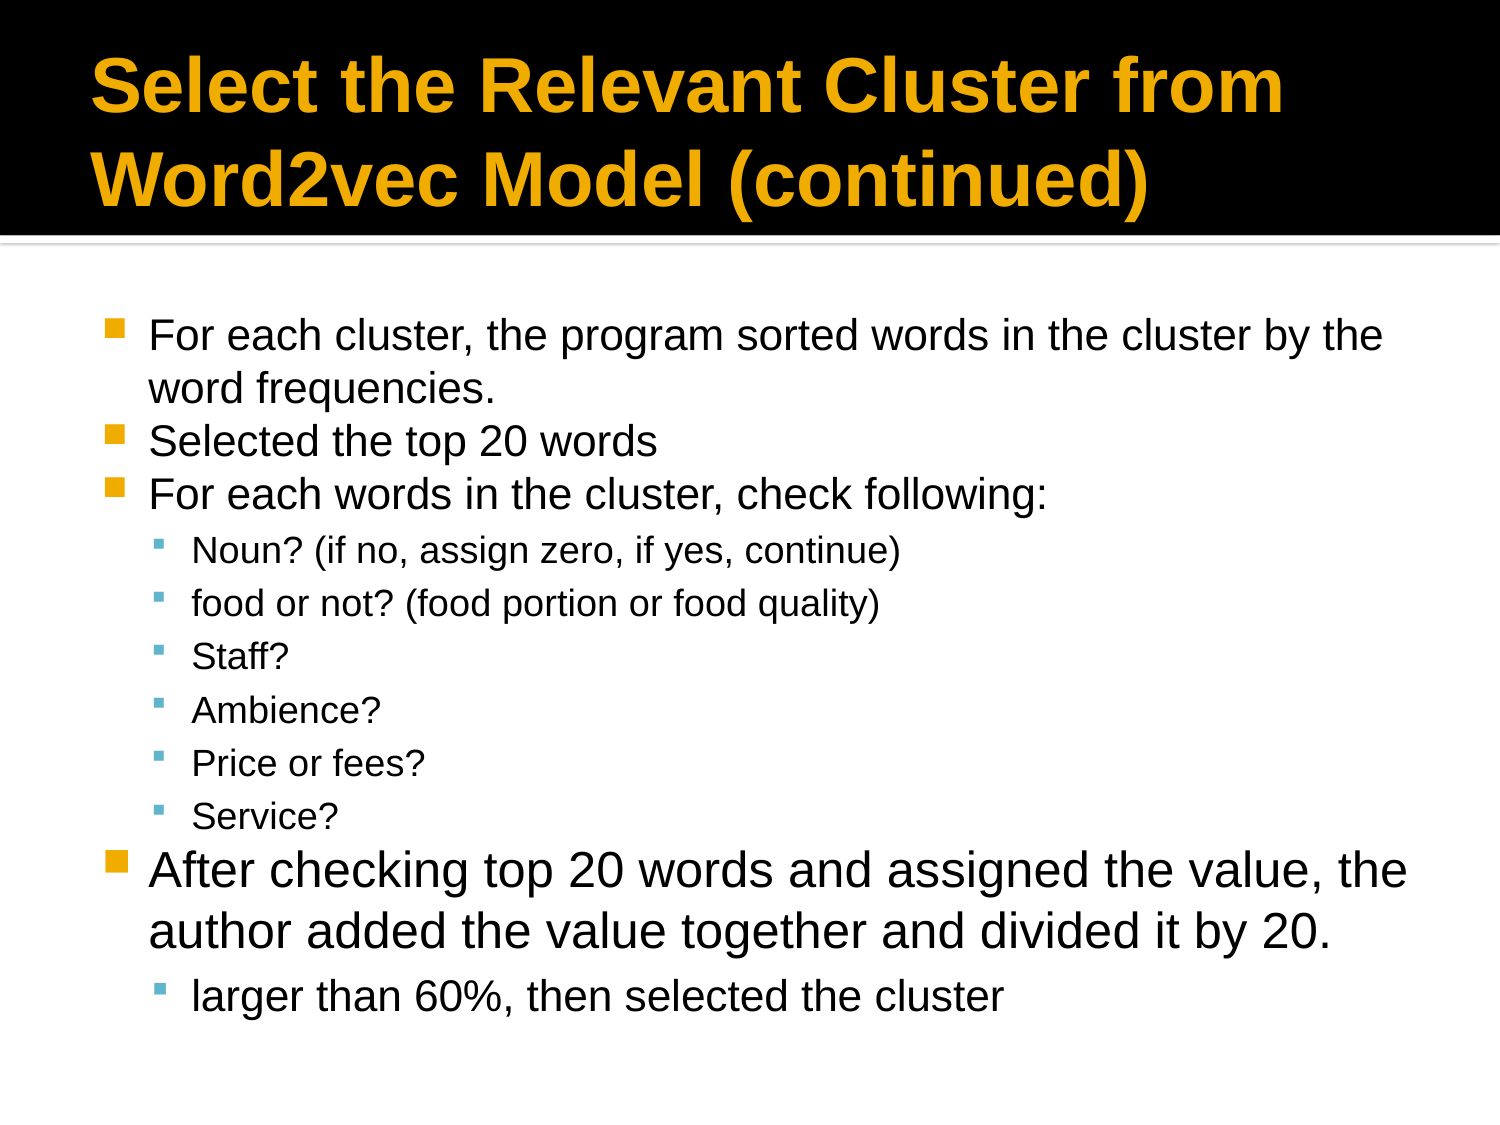

# Select the Relevant Cluster from Word2vec Model (continued)
For each cluster, the program sorted words in the cluster by the word frequencies.
Selected the top 20 words
For each words in the cluster, check following:
Noun? (if no, assign zero, if yes, continue)
food or not? (food portion or food quality)
Staff?
Ambience?
Price or fees?
Service?
After checking top 20 words and assigned the value, the author added the value together and divided it by 20.
larger than 60%, then selected the cluster